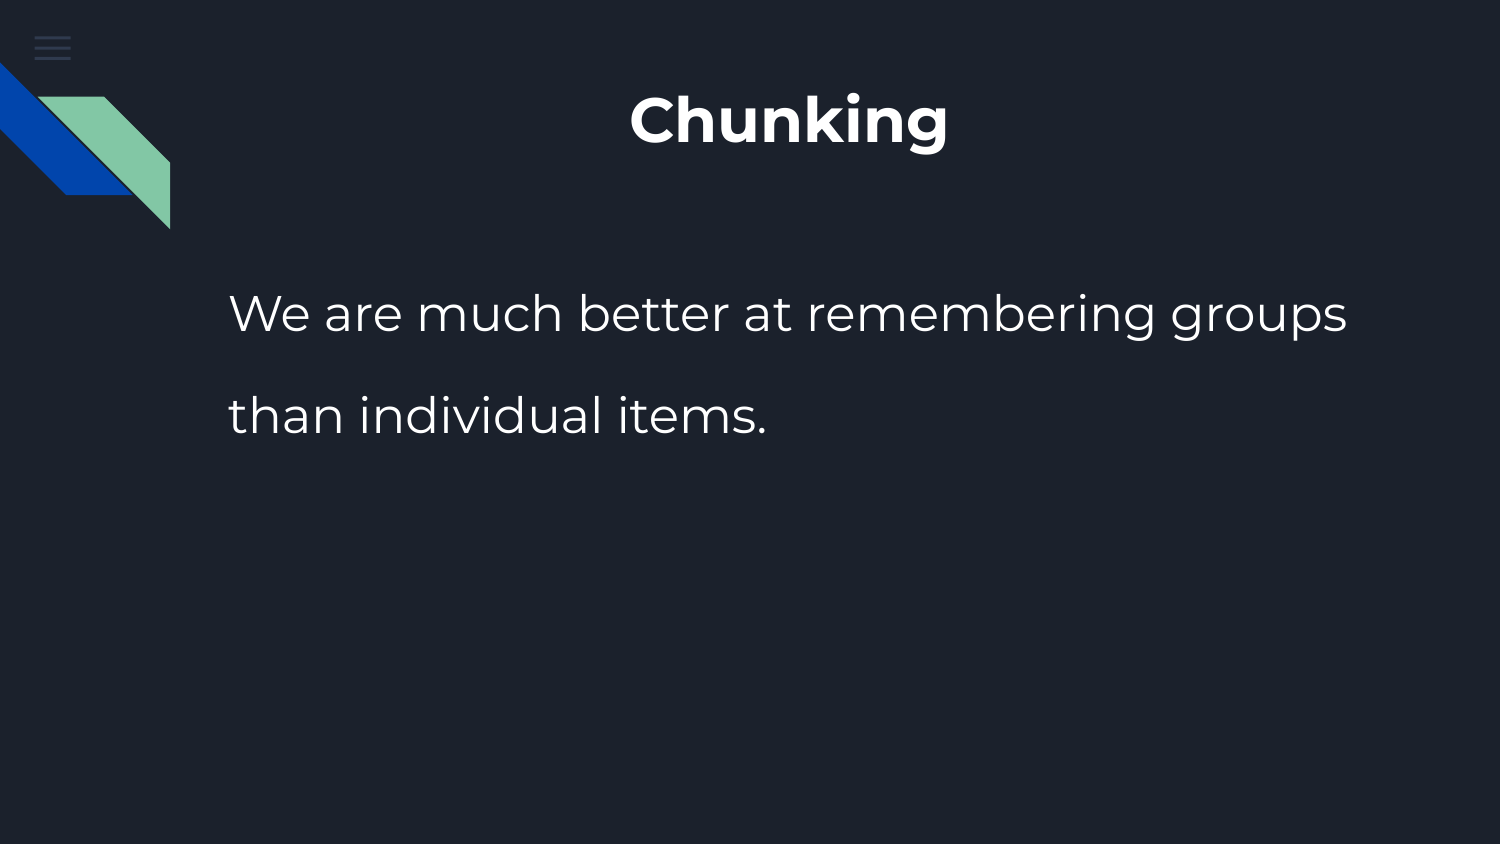

# Chunking
We are much better at remembering groups
than individual items.